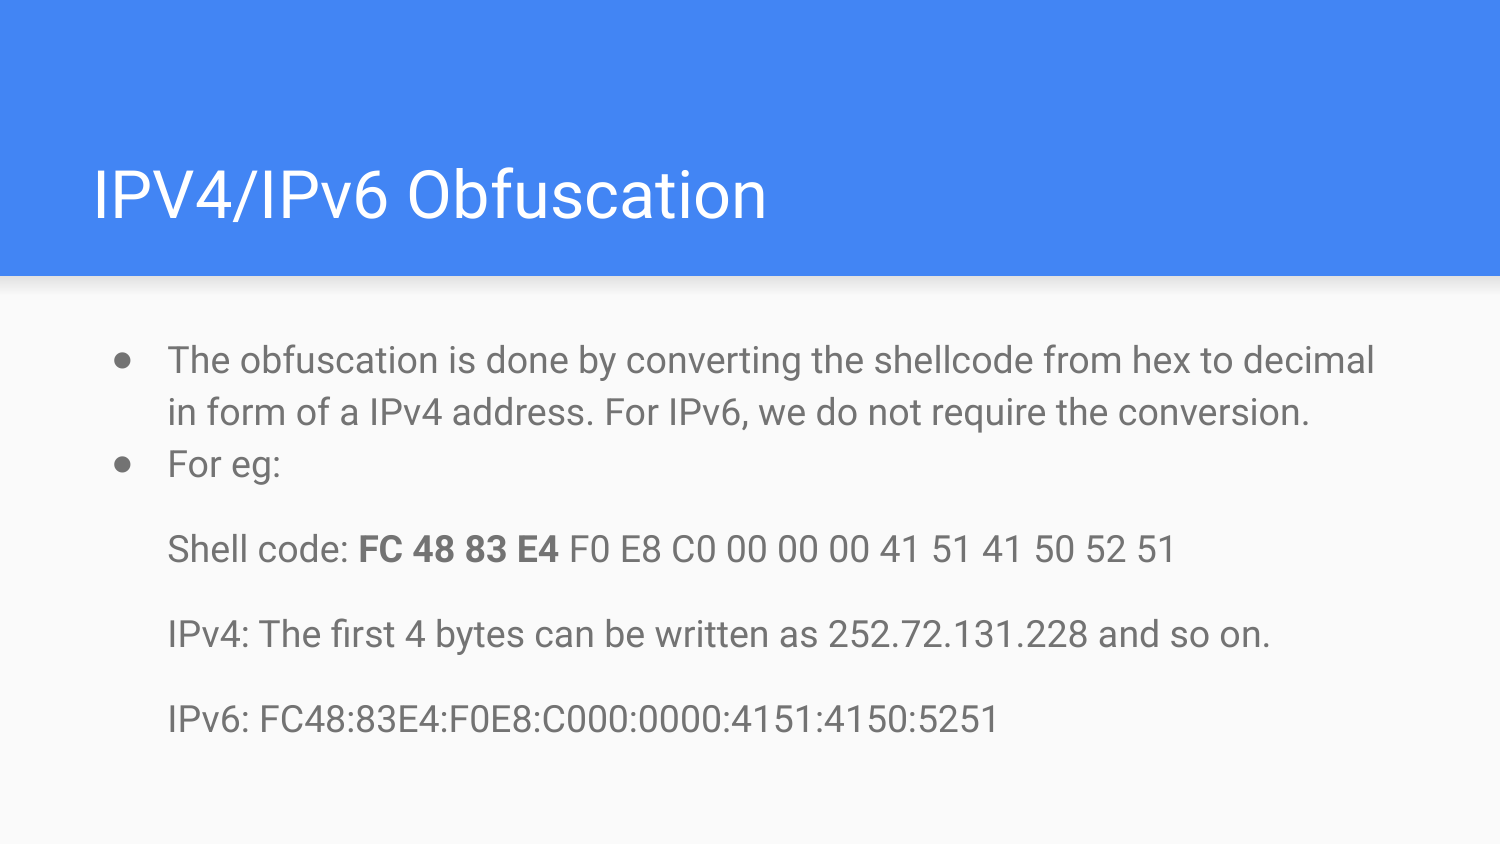

# IPV4/IPv6 Obfuscation
The obfuscation is done by converting the shellcode from hex to decimal in form of a IPv4 address. For IPv6, we do not require the conversion.
For eg:
Shell code: FC 48 83 E4 F0 E8 C0 00 00 00 41 51 41 50 52 51
IPv4: The first 4 bytes can be written as 252.72.131.228 and so on.
IPv6: FC48:83E4:F0E8:C000:0000:4151:4150:5251